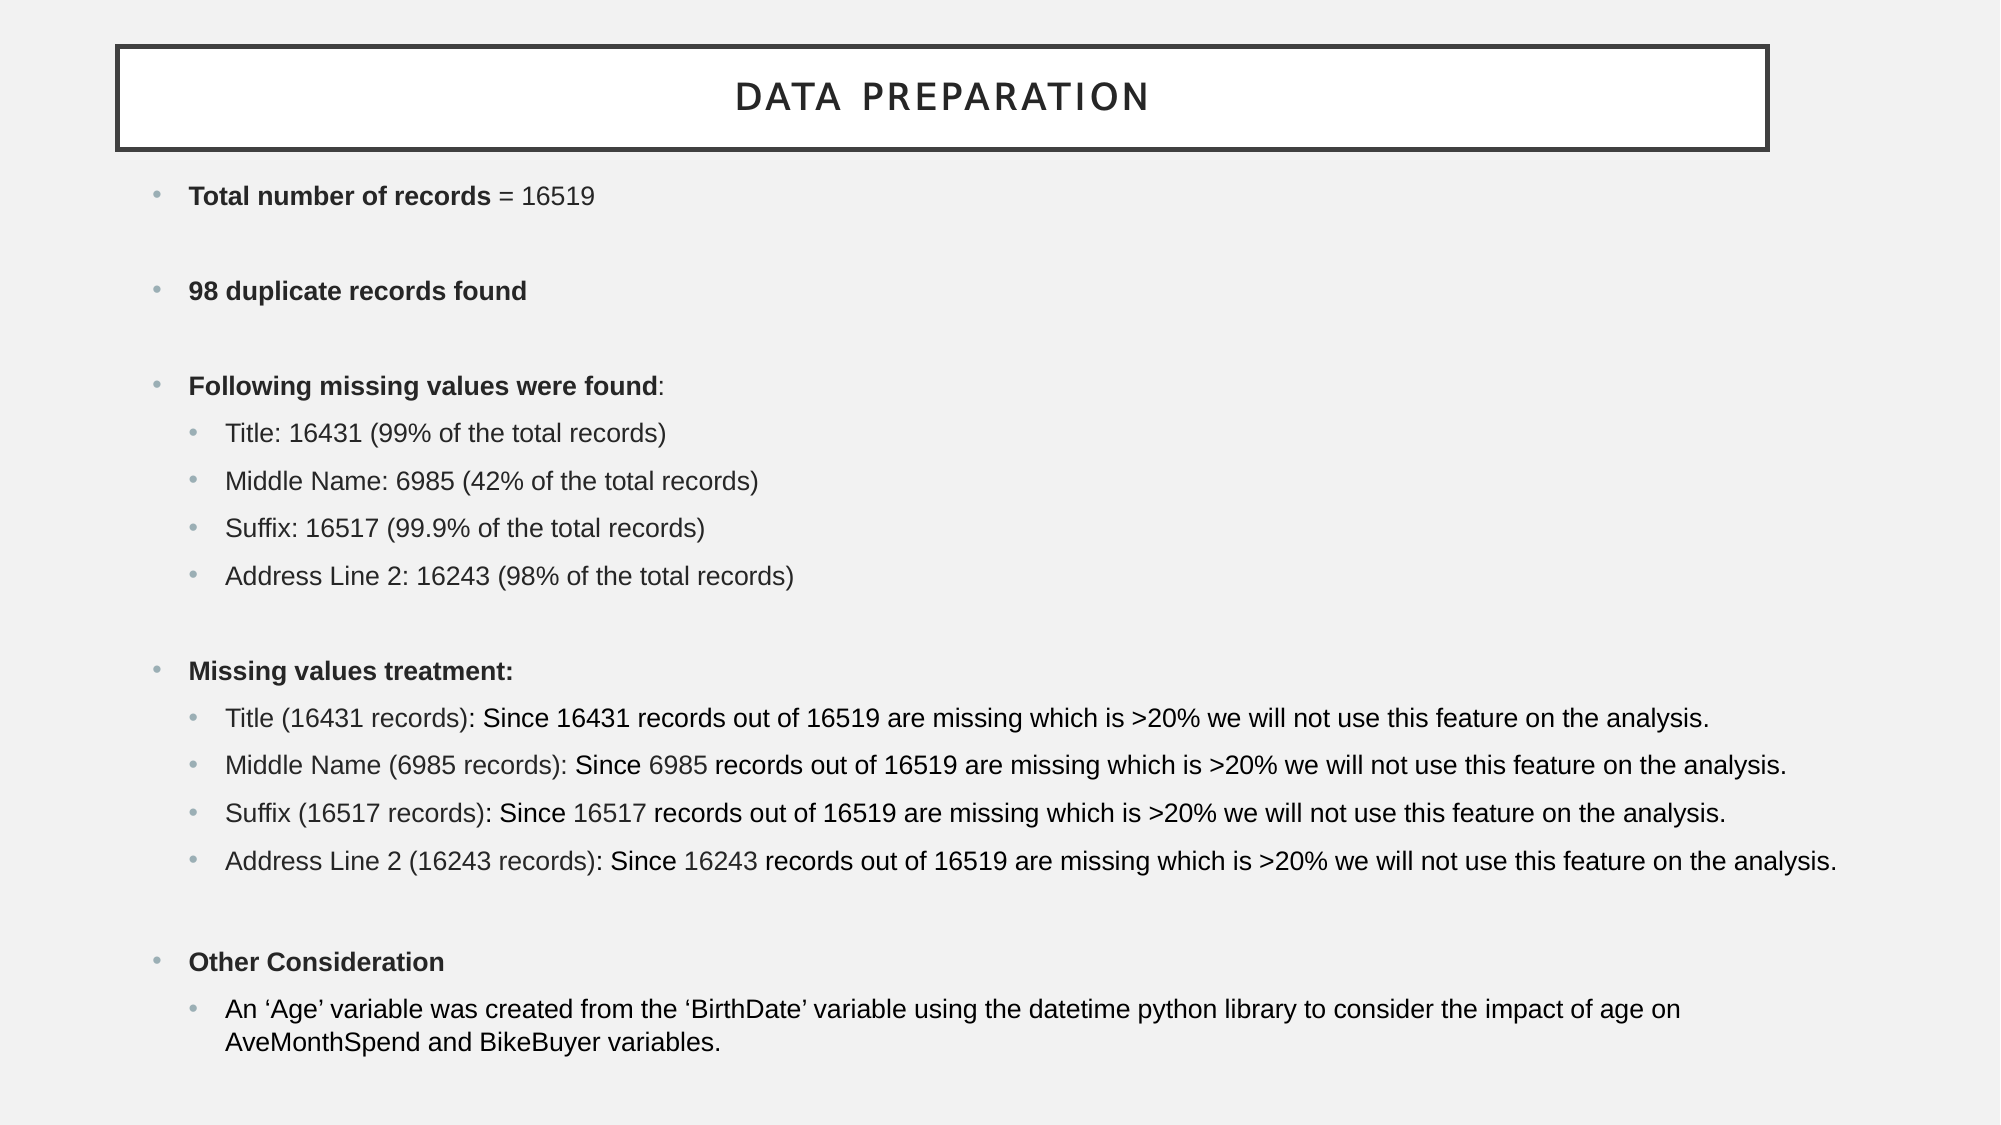

# Data Preparation
Total number of records = 16519

98 duplicate records found

Following missing values were found:
Title: 16431 (99% of the total records)
Middle Name: 6985 (42% of the total records)
Suffix: 16517 (99.9% of the total records)
Address Line 2: 16243 (98% of the total records)

Missing values treatment:
Title (16431 records): Since 16431 records out of 16519 are missing which is >20% we will not use this feature on the analysis.
Middle Name (6985 records): Since 6985 records out of 16519 are missing which is >20% we will not use this feature on the analysis.
Suffix (16517 records): Since 16517 records out of 16519 are missing which is >20% we will not use this feature on the analysis.
Address Line 2 (16243 records): Since 16243 records out of 16519 are missing which is >20% we will not use this feature on the analysis.

Other Consideration
An ‘Age’ variable was created from the ‘BirthDate’ variable using the datetime python library to consider the impact of age on AveMonthSpend and BikeBuyer variables.